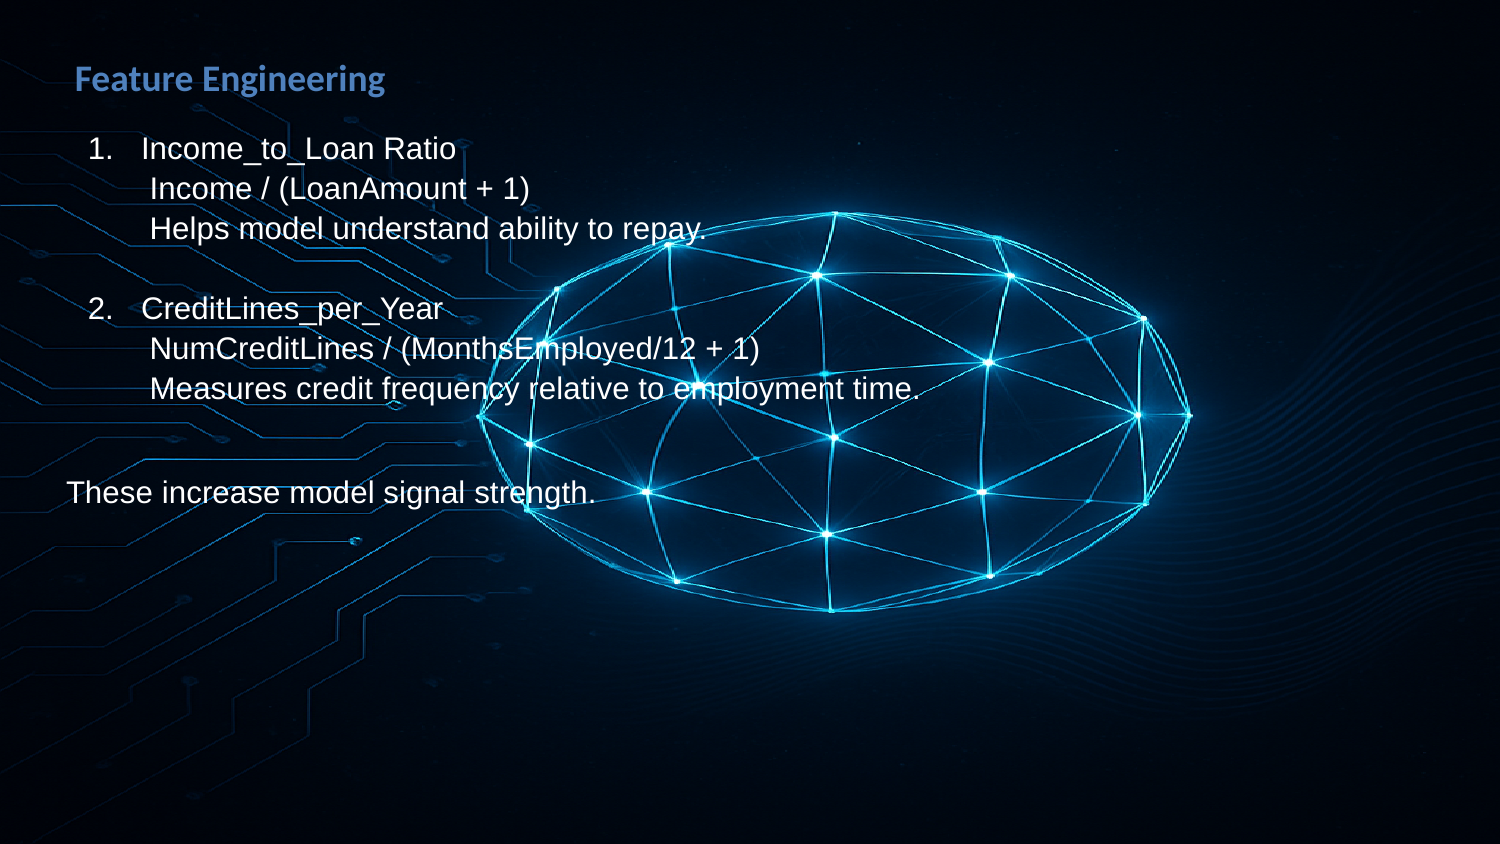

Feature Engineering
Income_to_Loan Ratio
 Income / (LoanAmount + 1)
 Helps model understand ability to repay.
CreditLines_per_Year
 NumCreditLines / (MonthsEmployed/12 + 1)
 Measures credit frequency relative to employment time.
These increase model signal strength.

#